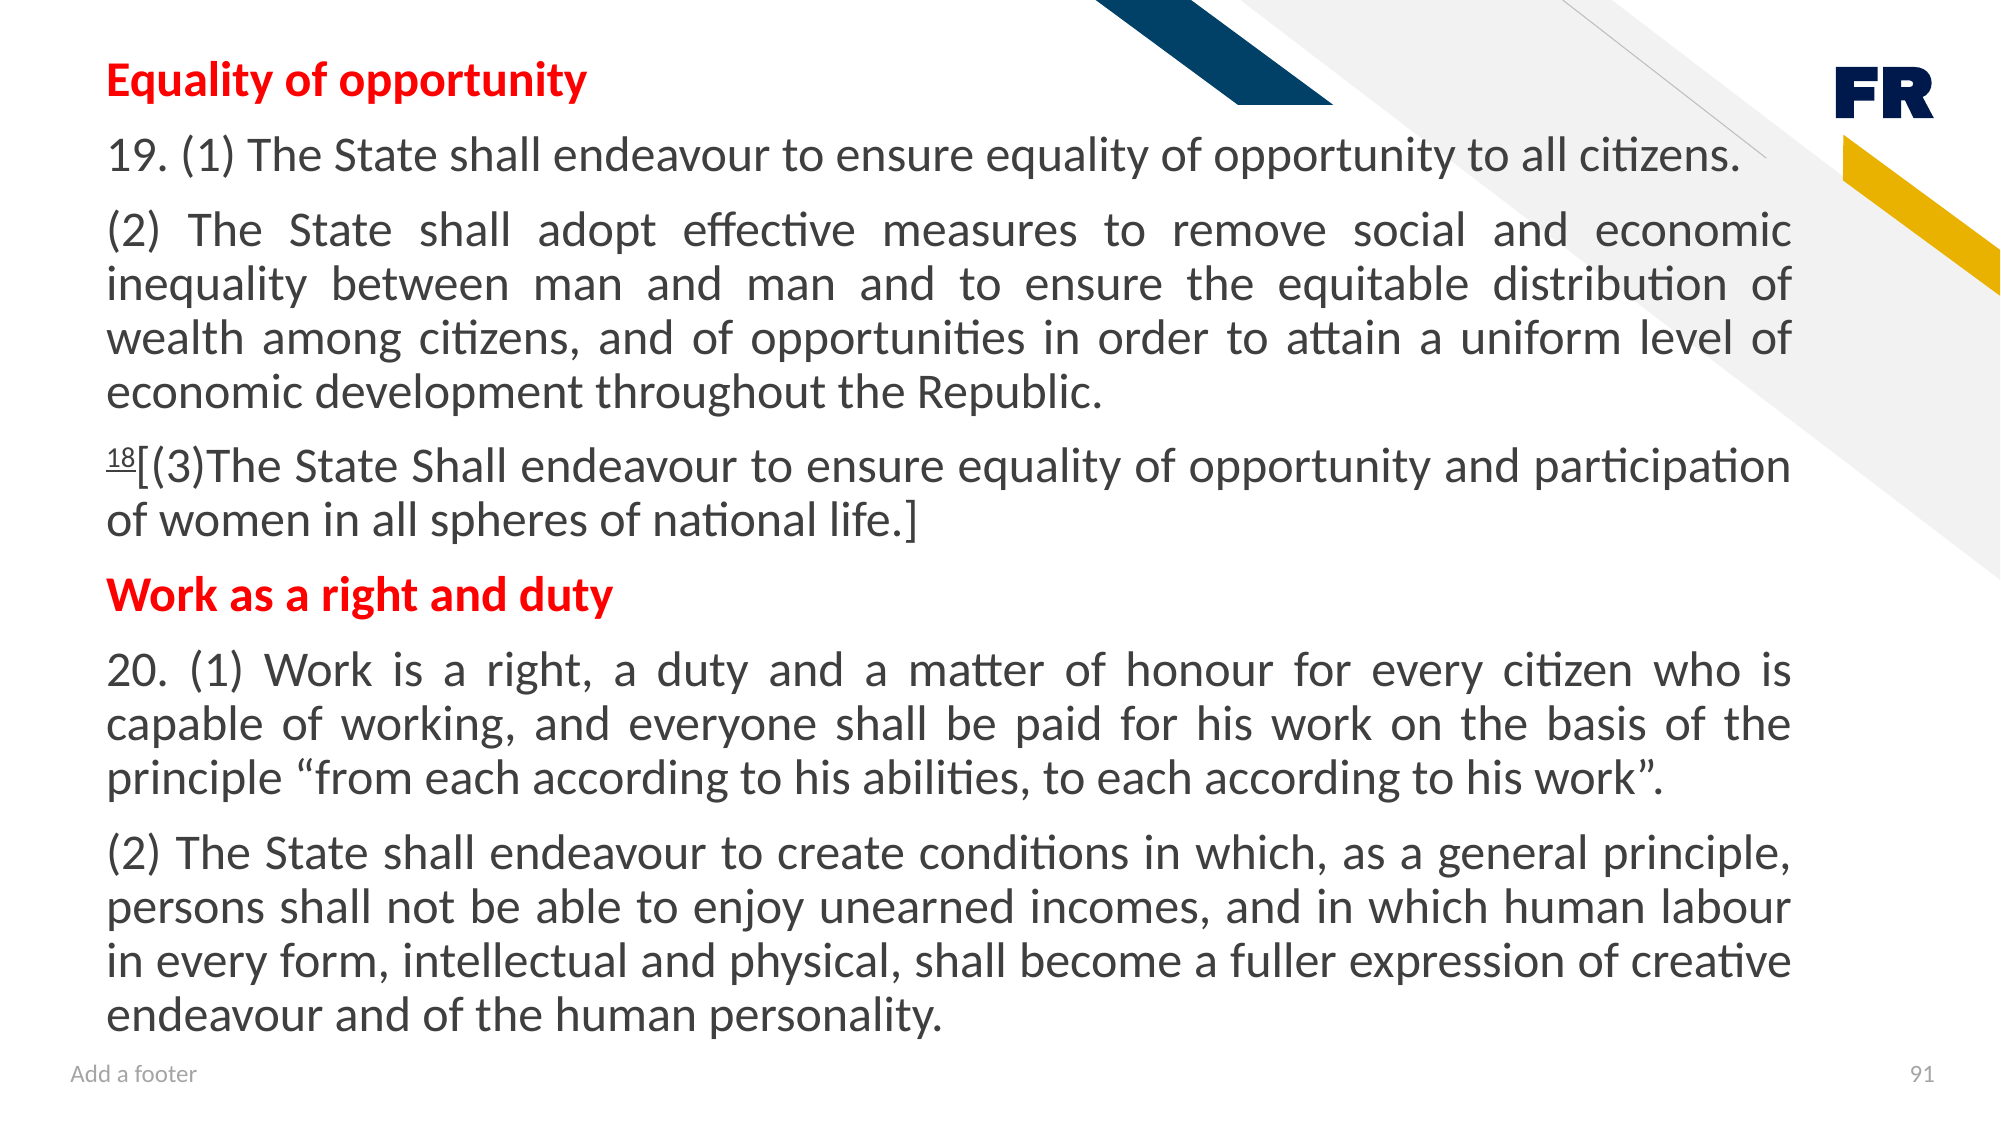

Equality of opportunity
19. (1) The State shall endeavour to ensure equality of opportunity to all citizens.
(2) The State shall adopt effective measures to remove social and economic inequality between man and man and to ensure the equitable distribution of wealth among citizens, and of opportunities in order to attain a uniform level of economic development throughout the Republic.
18[(3)The State Shall endeavour to ensure equality of opportunity and participation of women in all spheres of national life.]
Work as a right and duty
20. (1) Work is a right, a duty and a matter of honour for every citizen who is capable of working, and everyone shall be paid for his work on the basis of the principle “from each according to his abilities, to each according to his work”.
(2) The State shall endeavour to create conditions in which, as a general principle, persons shall not be able to enjoy unearned incomes, and in which human labour in every form, intellectual and physical, shall become a fuller expression of creative endeavour and of the human personality.

Add a footer
91